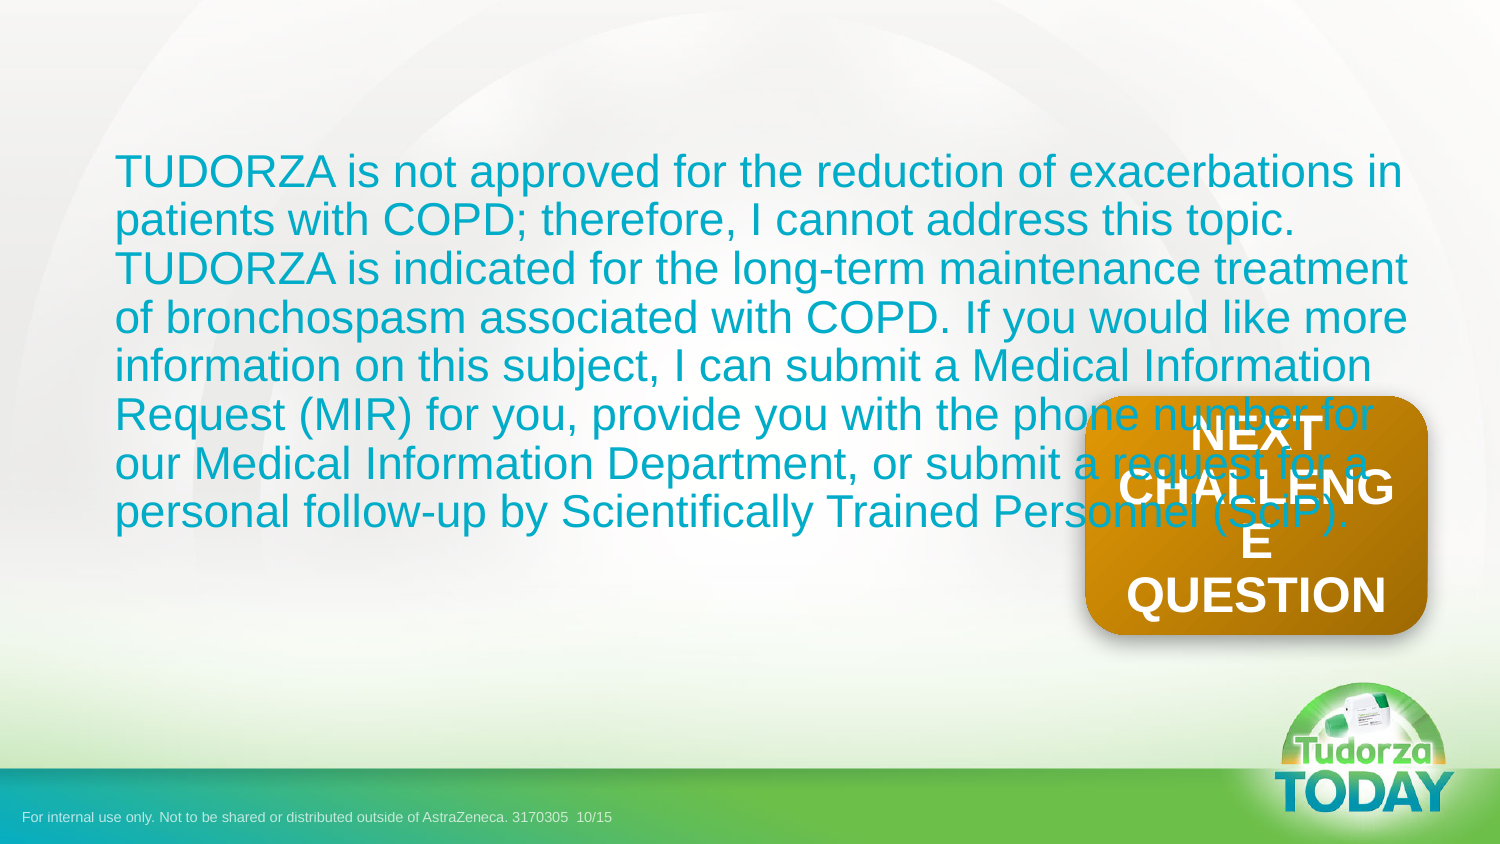

TUDORZA is not approved for the reduction of exacerbations in patients with COPD; therefore, I cannot address this topic. TUDORZA is indicated for the long-term maintenance treatment of bronchospasm associated with COPD. If you would like more information on this subject, I can submit a Medical Information Request (MIR) for you, provide you with the phone number for our Medical Information Department, or submit a request for a personal follow-up by Scientifically Trained Personnel (SciP).